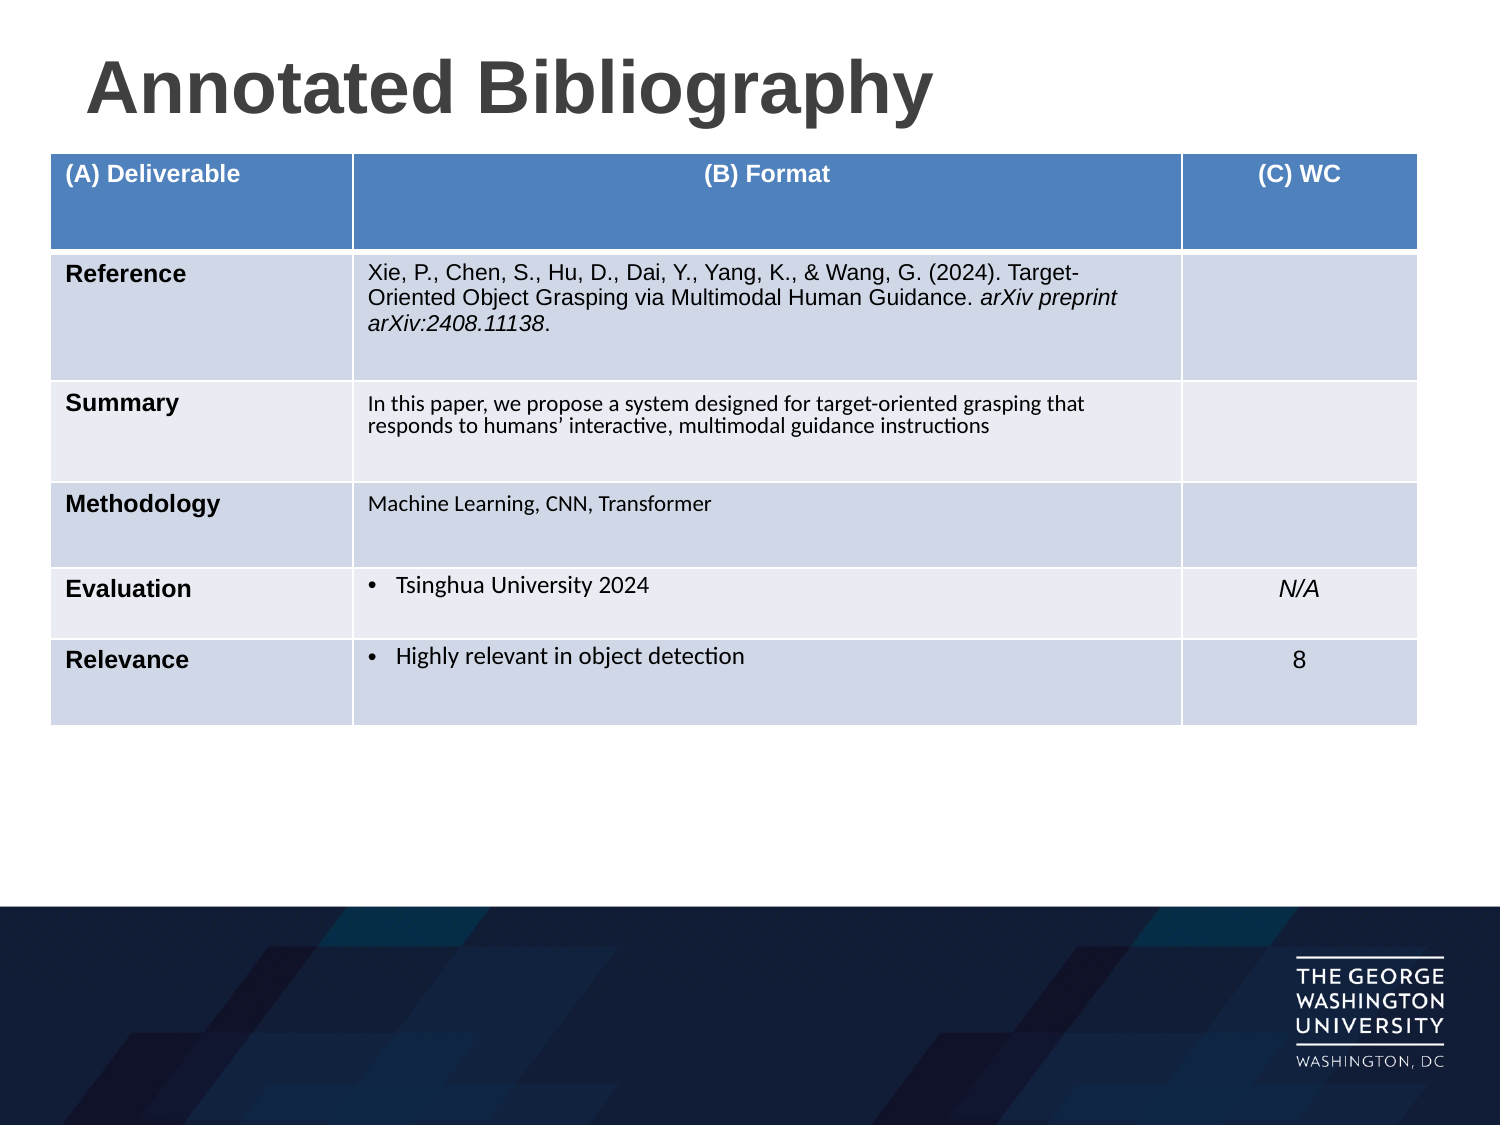

Annotated Bibliography
| (A) Deliverable | (B) Format | (C) WC |
| --- | --- | --- |
| Reference | Xie, P., Chen, S., Hu, D., Dai, Y., Yang, K., & Wang, G. (2024). Target-Oriented Object Grasping via Multimodal Human Guidance. arXiv preprint arXiv:2408.11138. |  |
| Summary | In this paper, we propose a system designed for target-oriented grasping that responds to humans’ interactive, multimodal guidance instructions |  |
| Methodology | Machine Learning, CNN, Transformer |  |
| Evaluation | Tsinghua University 2024 | N/A |
| Relevance | Highly relevant in object detection | 8 |